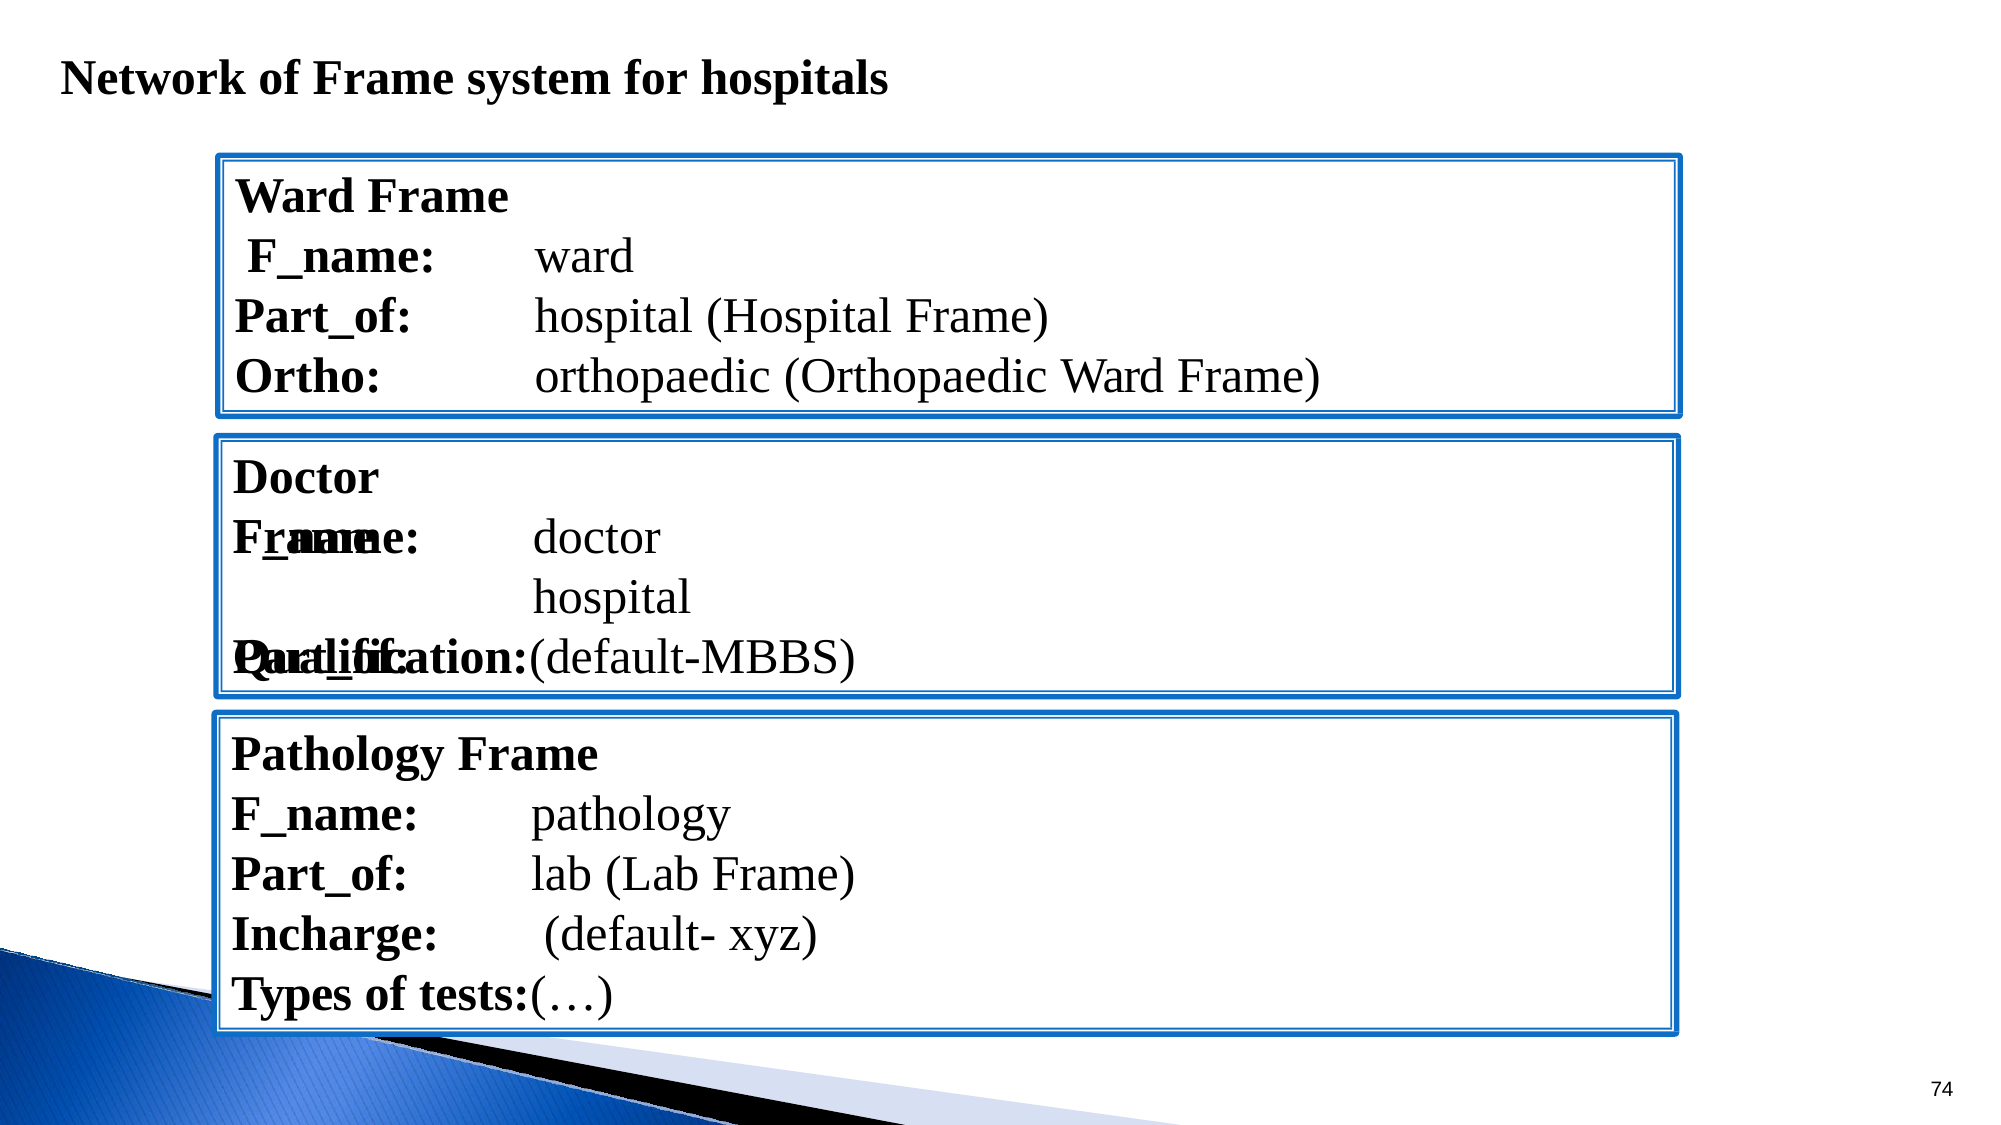

Network of Frame system for hospitals

Ward Frame  F_name:  Part_of:  Ortho:
Doctor Frame
ward
hospital (Hospital Frame)
orthopaedic (Orthopaedic Ward Frame)

F_name:  Part_of:
doctor  hospital
Qualification:(default-MBBS)
Pathology Frame

F_name:  Part_of:  Incharge:
pathology
lab (Lab Frame)  (default- xyz)
Types of tests:(…)
74